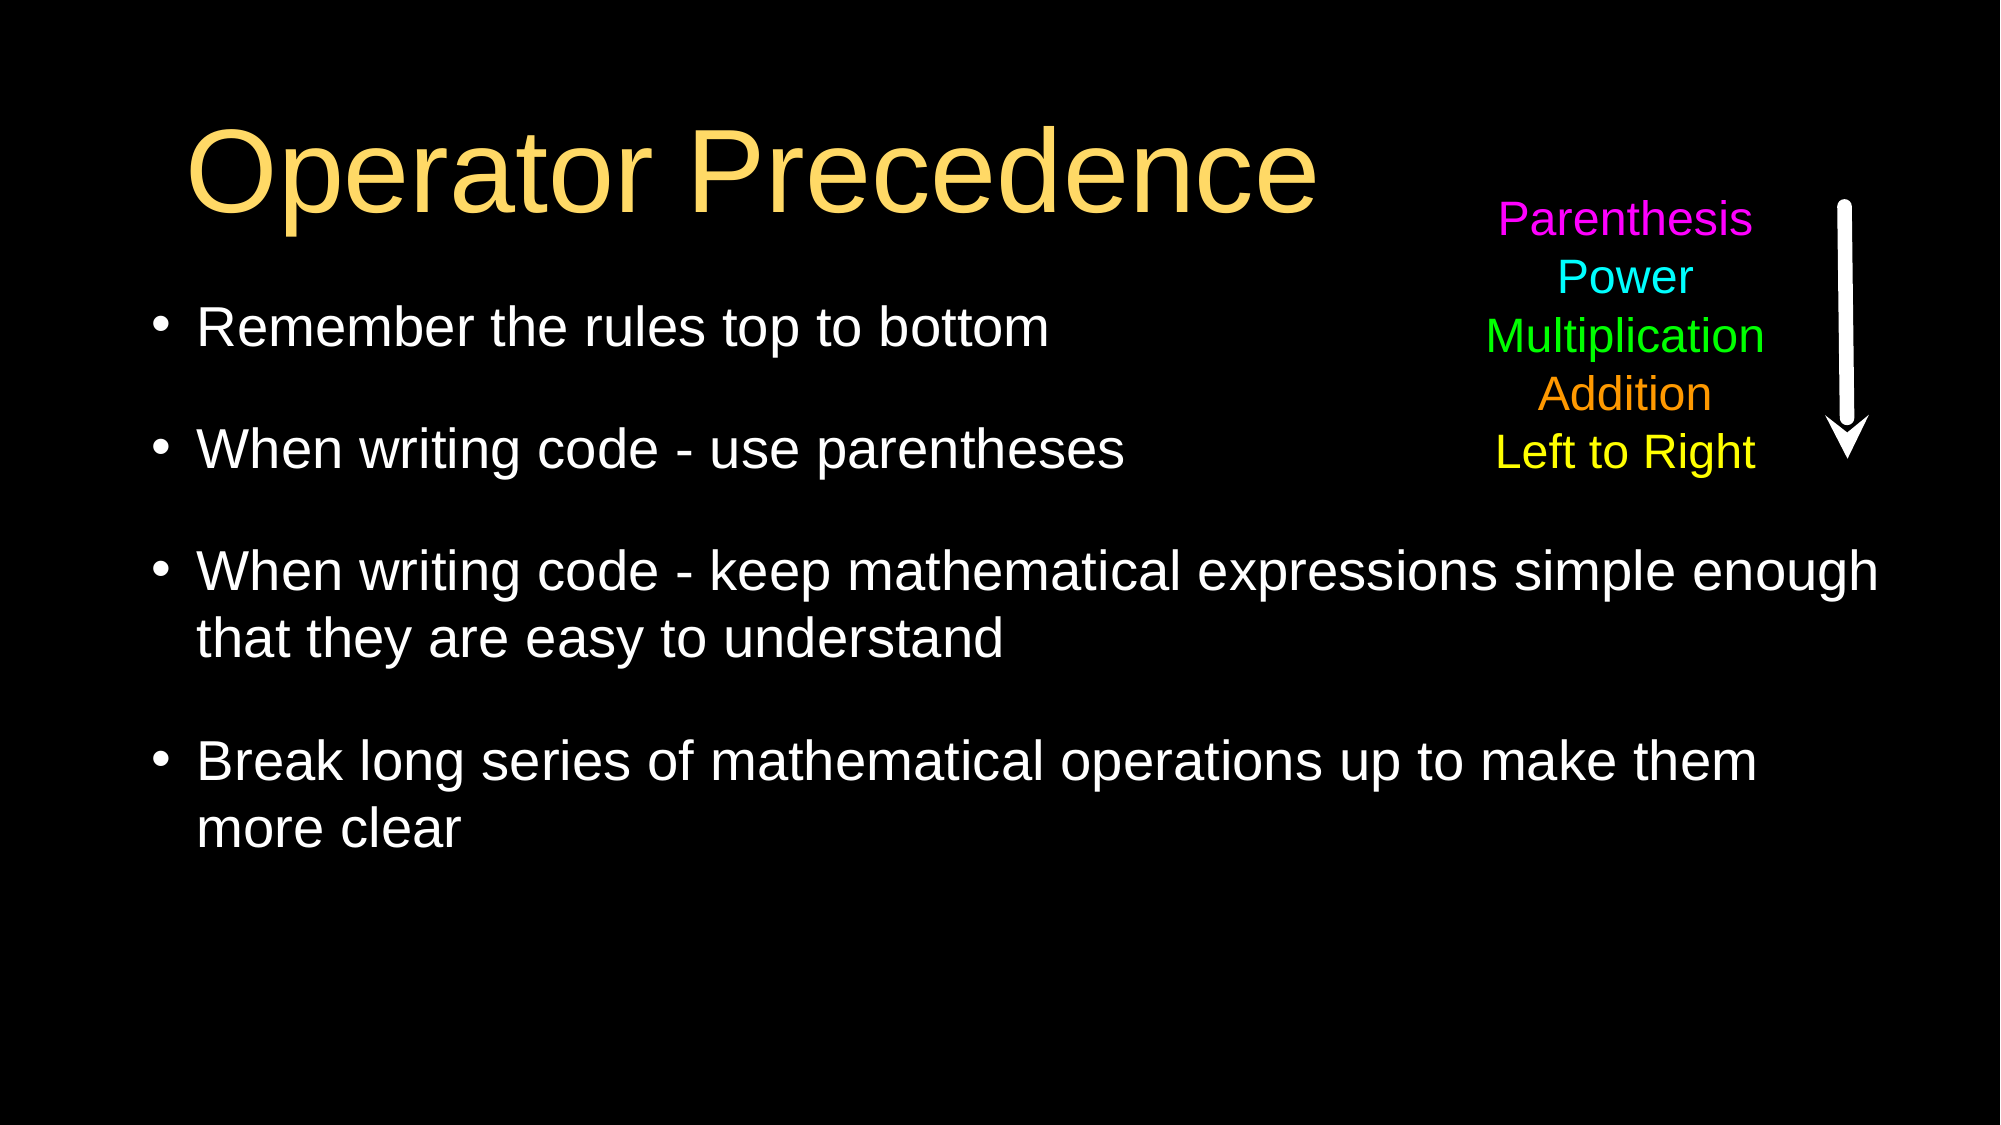

# Operator Precedence
Parenthesis
Power
Multiplication
Addition
Left to Right
Remember the rules top to bottom
When writing code - use parentheses
When writing code - keep mathematical expressions simple enough that they are easy to understand
Break long series of mathematical operations up to make them more clear